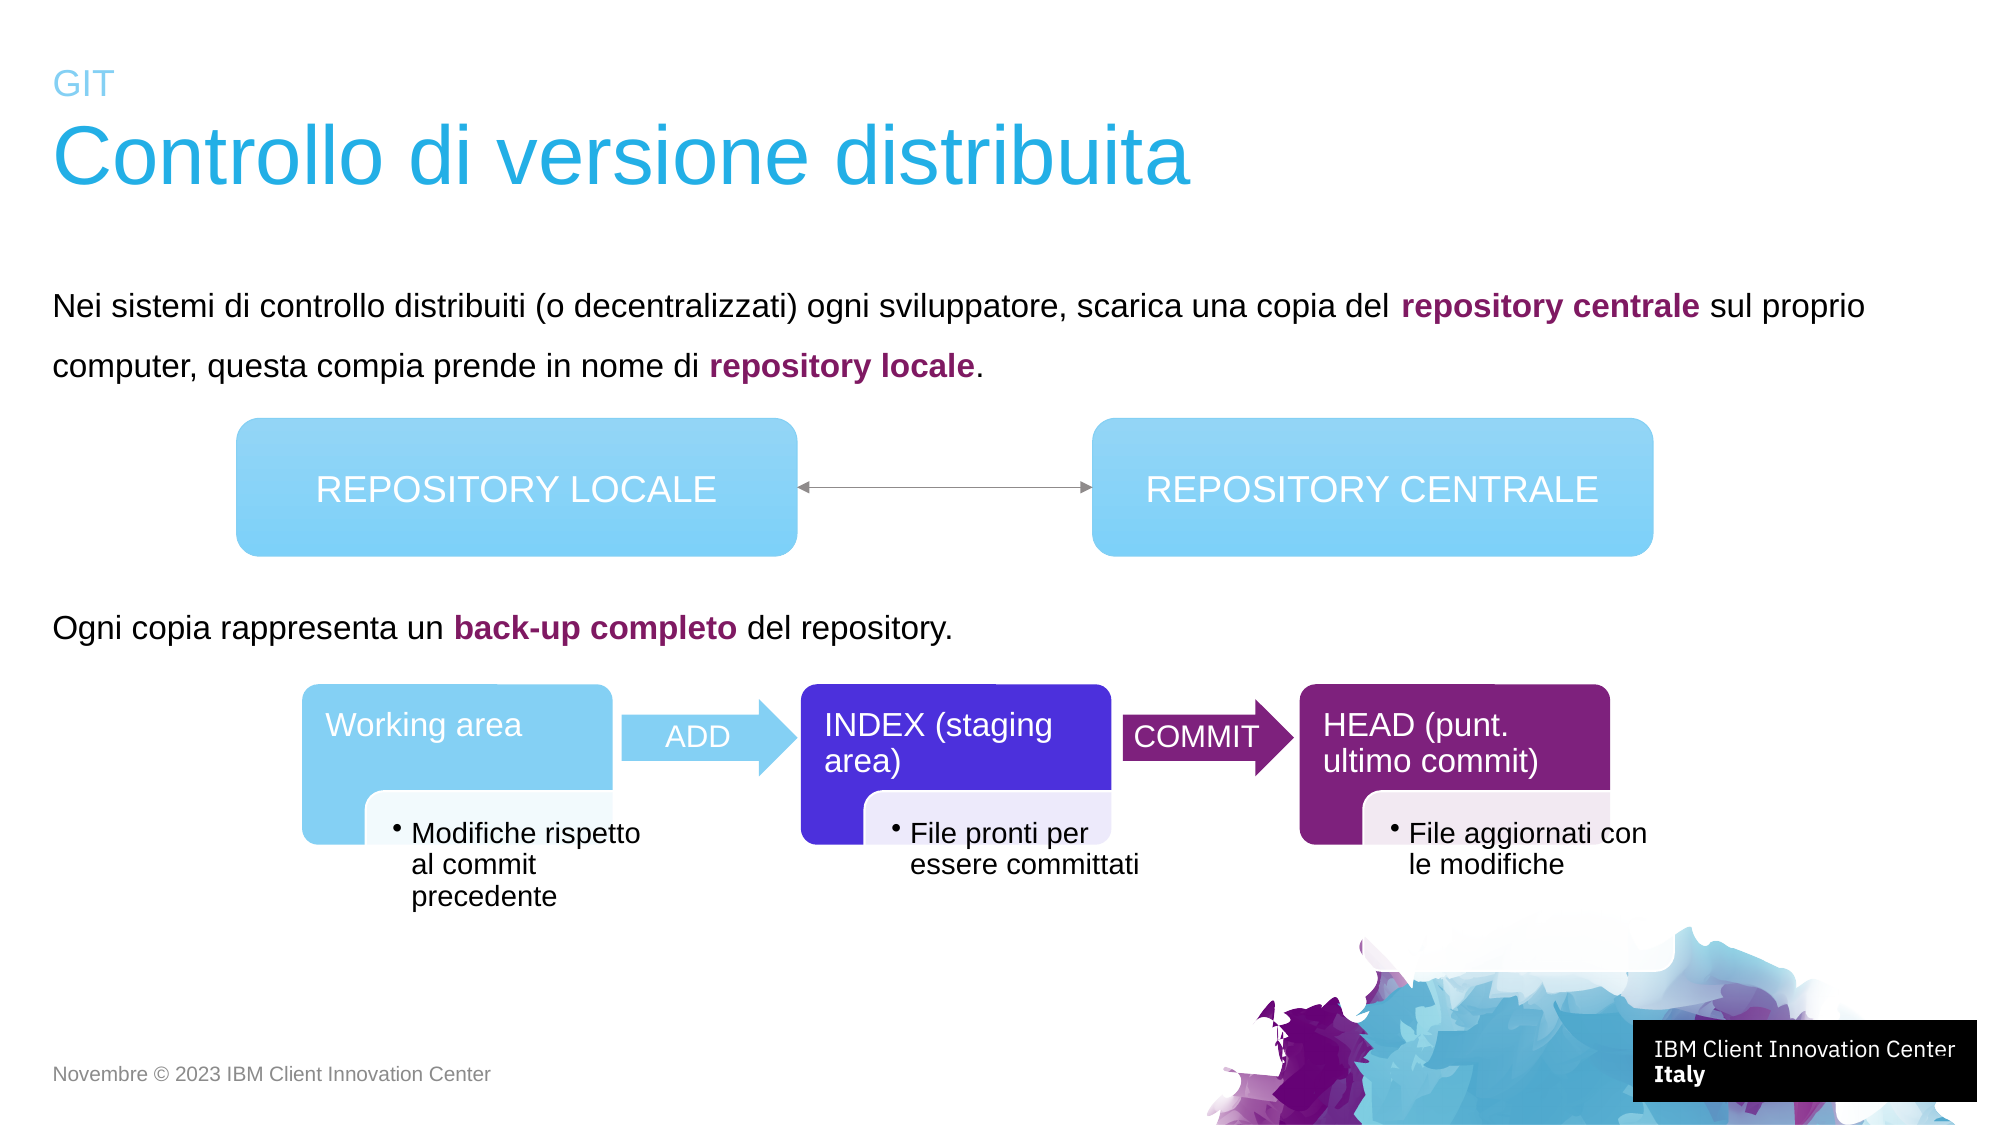

GIT
# Controllo di versione distribuita
Nei sistemi di controllo distribuiti (o decentralizzati) ogni sviluppatore, scarica una copia del repository centrale sul proprio computer, questa compia prende in nome di repository locale.
REPOSITORY CENTRALE
REPOSITORY LOCALE
Ogni copia rappresenta un back-up completo del repository.
Working area
Modifiche rispetto al commit precedente
ADD
INDEX (staging area)
File pronti per essere committati
COMMIT
HEAD (punt. ultimo commit)
File aggiornati con le modifiche
5
Novembre © 2023 IBM Client Innovation Center